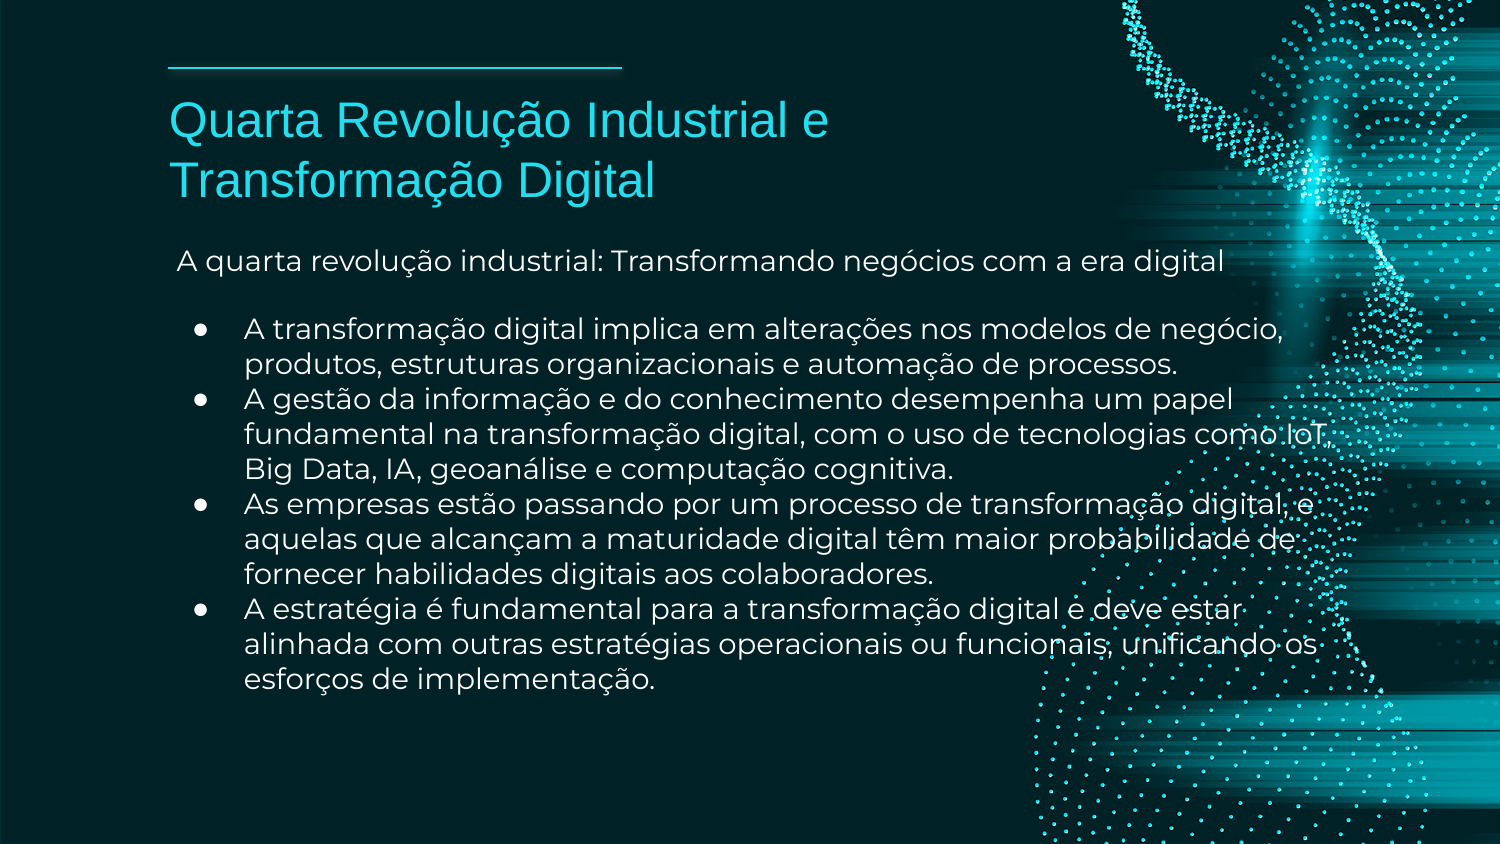

# Quarta Revolução Industrial e Transformação Digital

 A quarta revolução industrial: Transformando negócios com a era digital
A transformação digital implica em alterações nos modelos de negócio, produtos, estruturas organizacionais e automação de processos.
A gestão da informação e do conhecimento desempenha um papel fundamental na transformação digital, com o uso de tecnologias como IoT, Big Data, IA, geoanálise e computação cognitiva.
As empresas estão passando por um processo de transformação digital, e aquelas que alcançam a maturidade digital têm maior probabilidade de fornecer habilidades digitais aos colaboradores.
A estratégia é fundamental para a transformação digital e deve estar alinhada com outras estratégias operacionais ou funcionais, unificando os esforços de implementação.